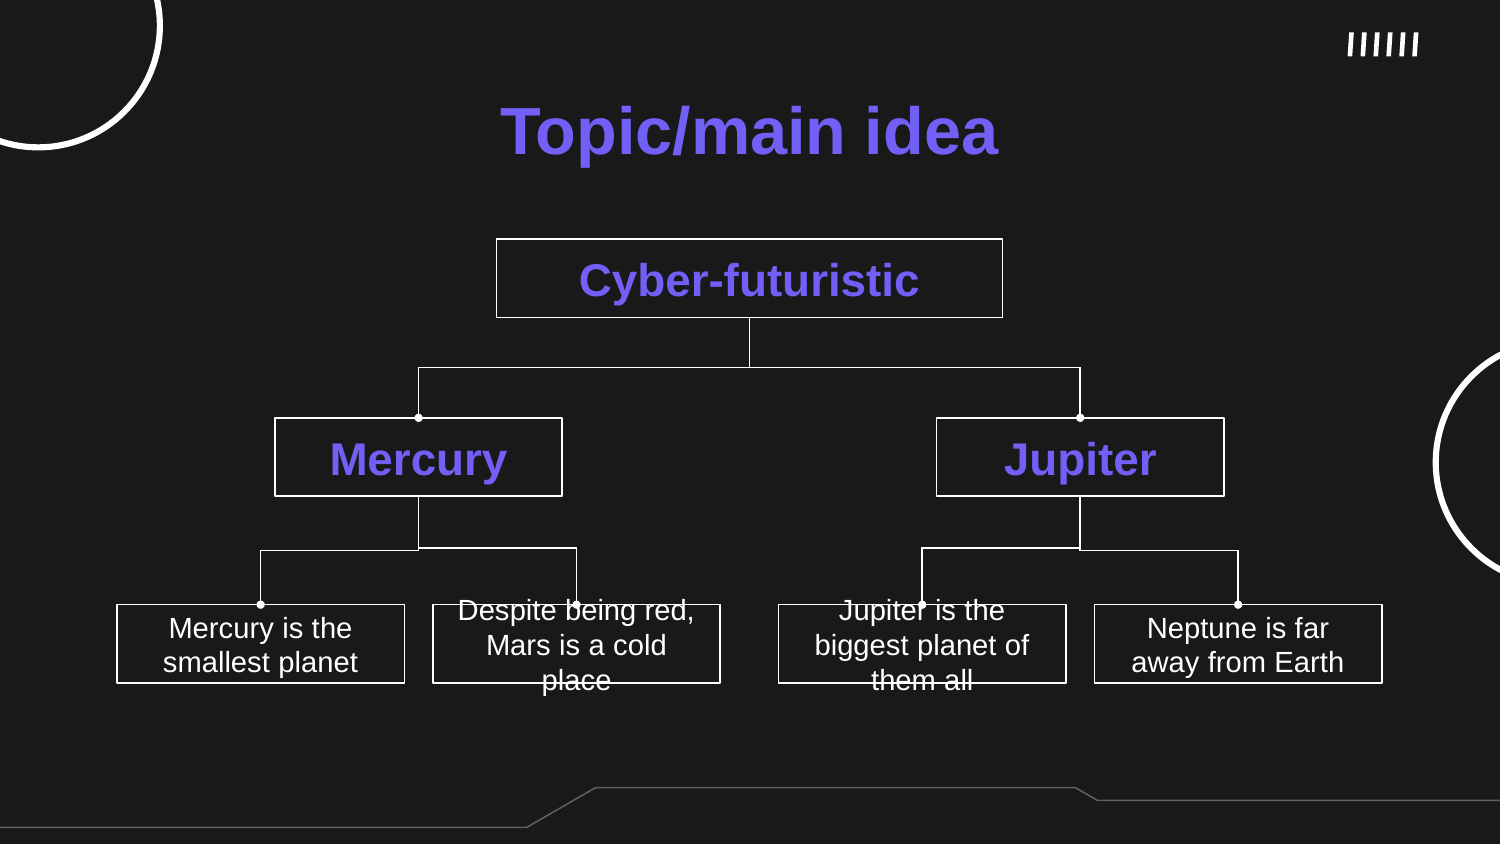

# Topic/main idea
Cyber-futuristic
Mercury
Jupiter
Mercury is the smallest planet
Despite being red, Mars is a cold place
Jupiter is the biggest planet of them all
Neptune is far away from Earth